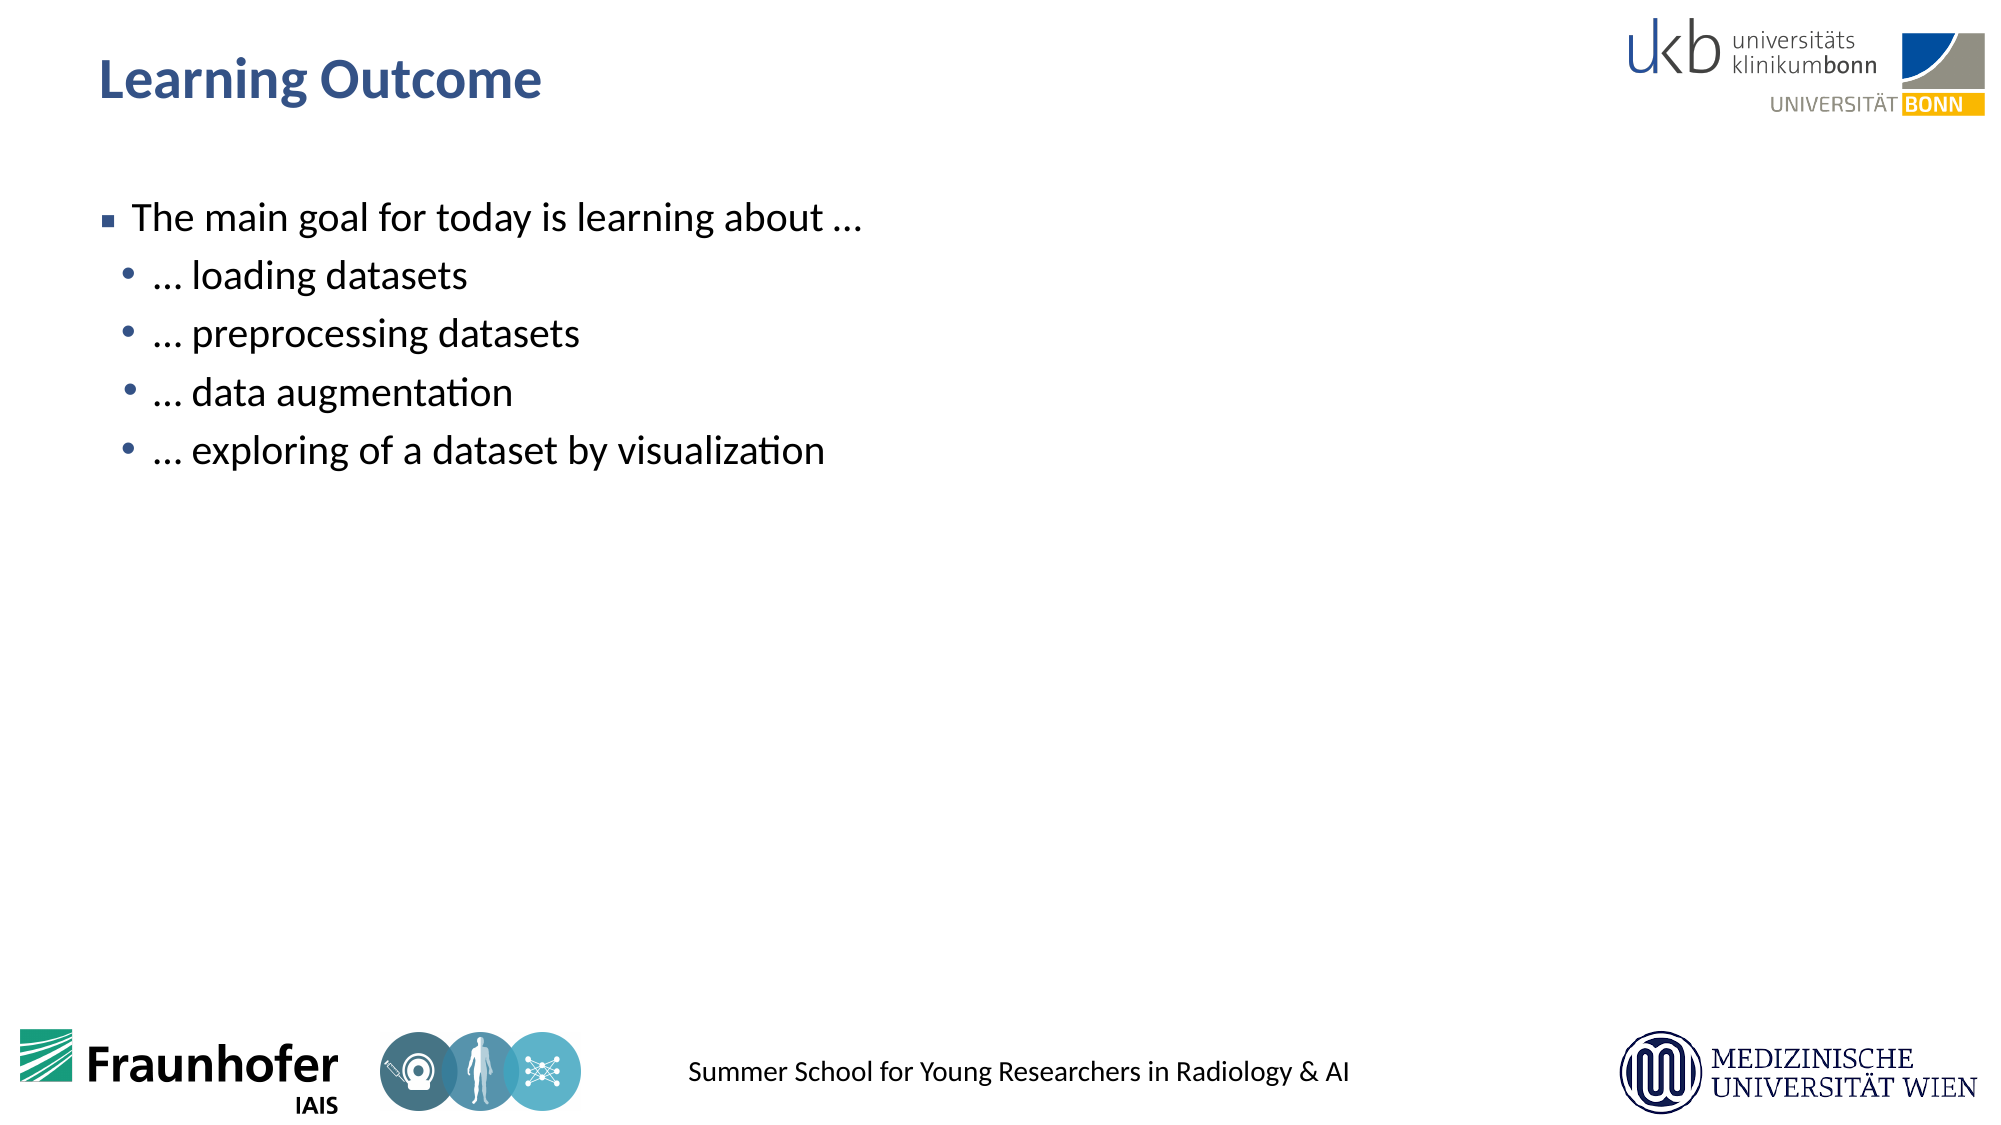

# Learning Outcome
 The main goal for today is learning about …
 … loading datasets
 … preprocessing datasets
 … data augmentation
 … exploring of a dataset by visualization